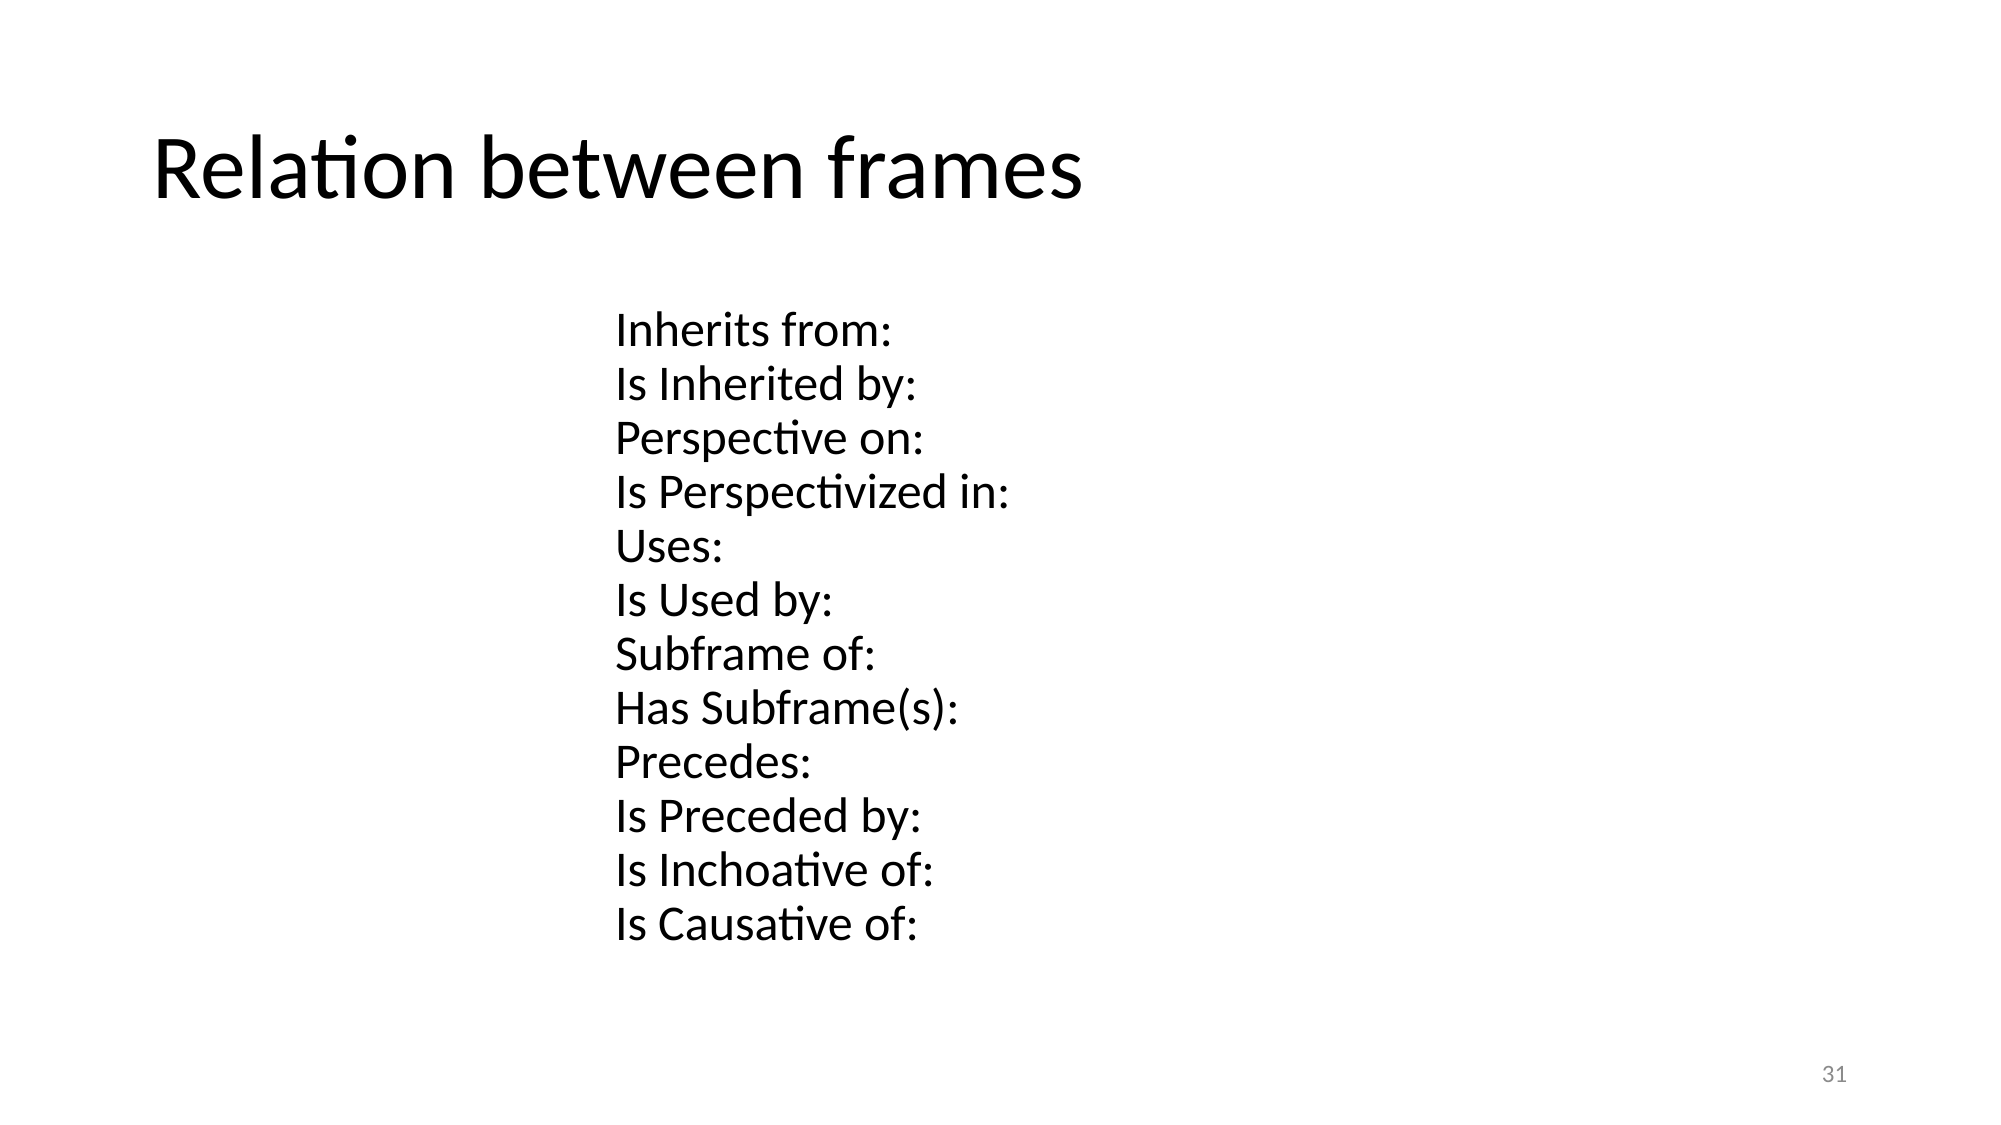

# Relation between frames
Inherits from:
Is Inherited by:
Perspective on:
Is Perspectivized in:
Uses:
Is Used by:
Subframe of:
Has Subframe(s):
Precedes:
Is Preceded by:
Is Inchoative of:
Is Causative of:
31